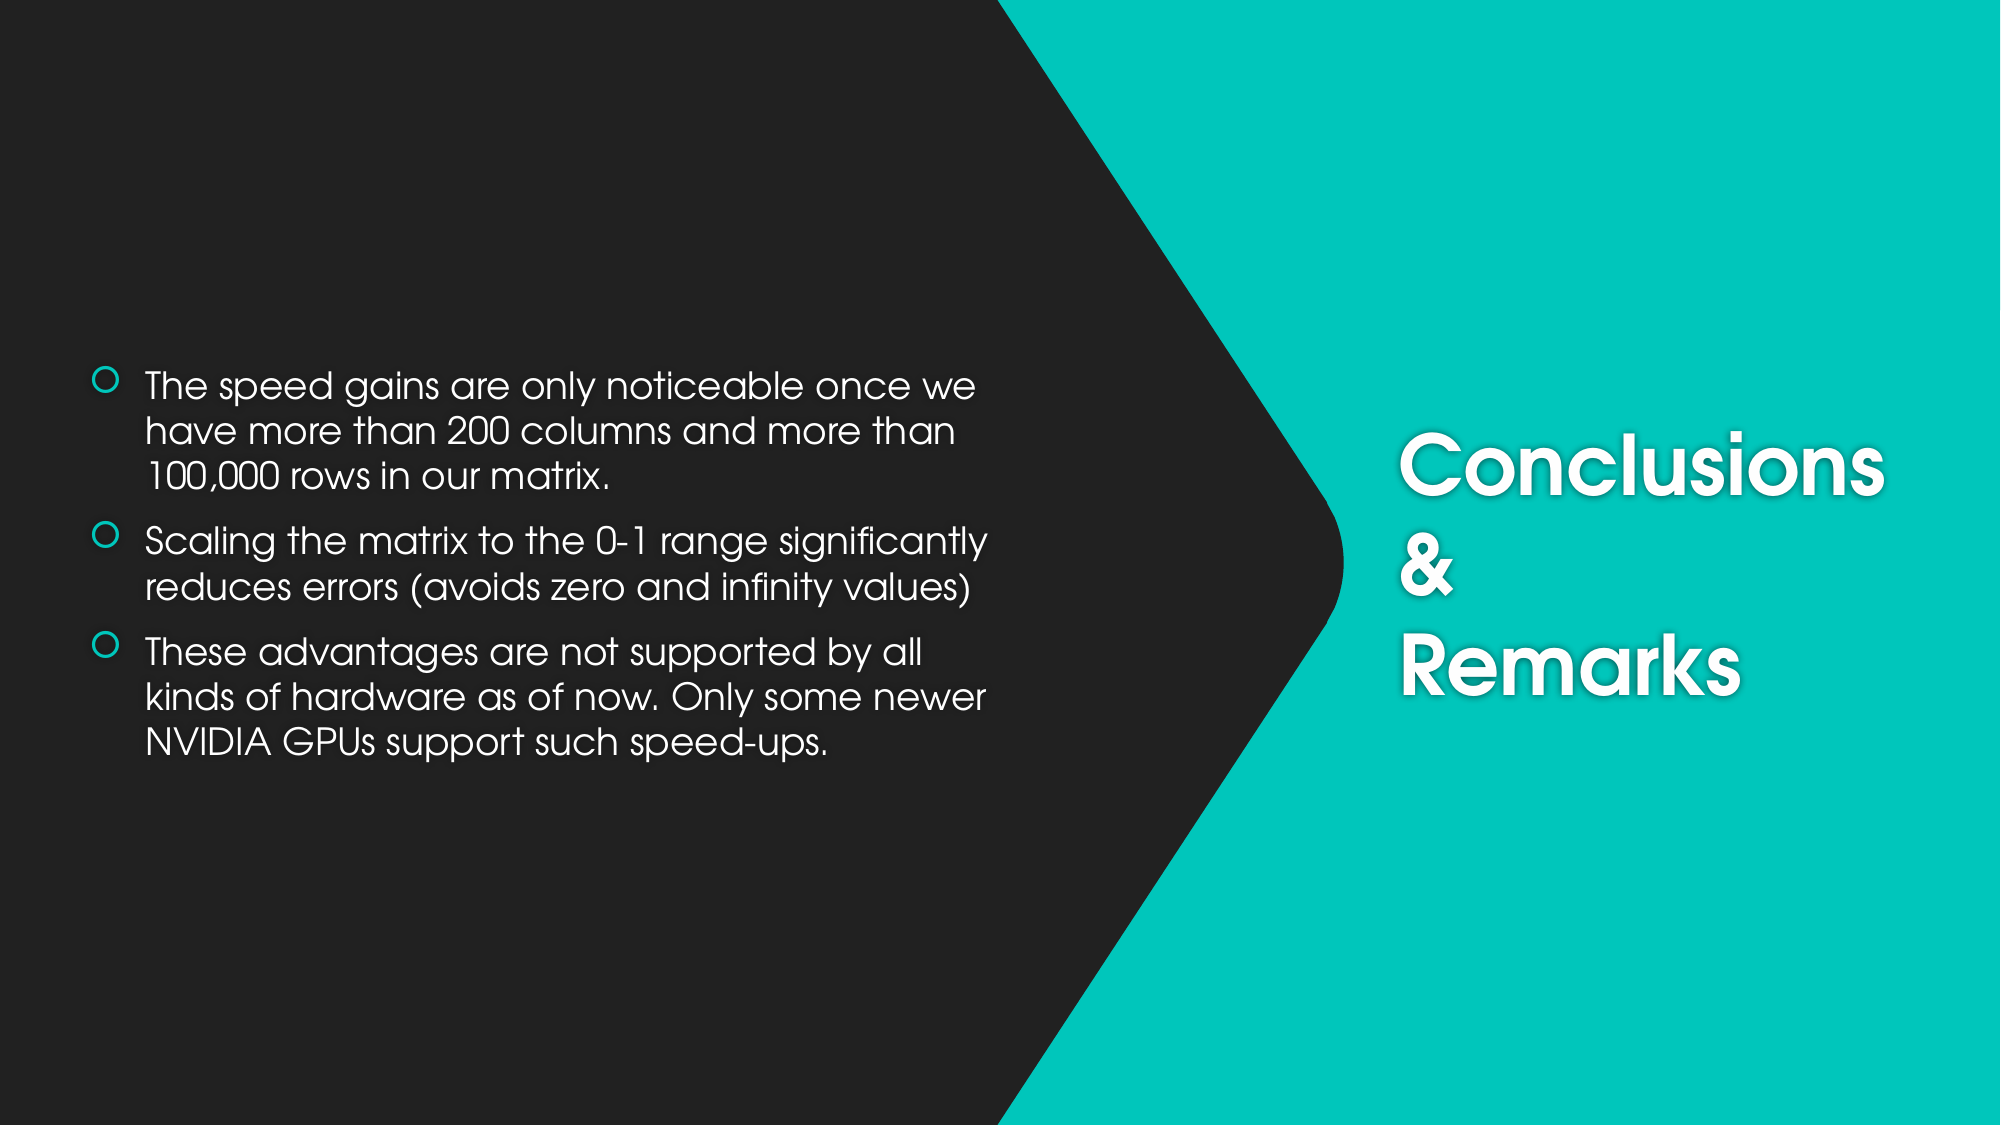

The speed gains are only noticeable once we have more than 200 columns and more than 100,000 rows in our matrix.
Scaling the matrix to the 0-1 range significantly reduces errors (avoids zero and infinity values)
These advantages are not supported by all kinds of hardware as of now. Only some newer NVIDIA GPUs support such speed-ups.
# Conclusions & Remarks